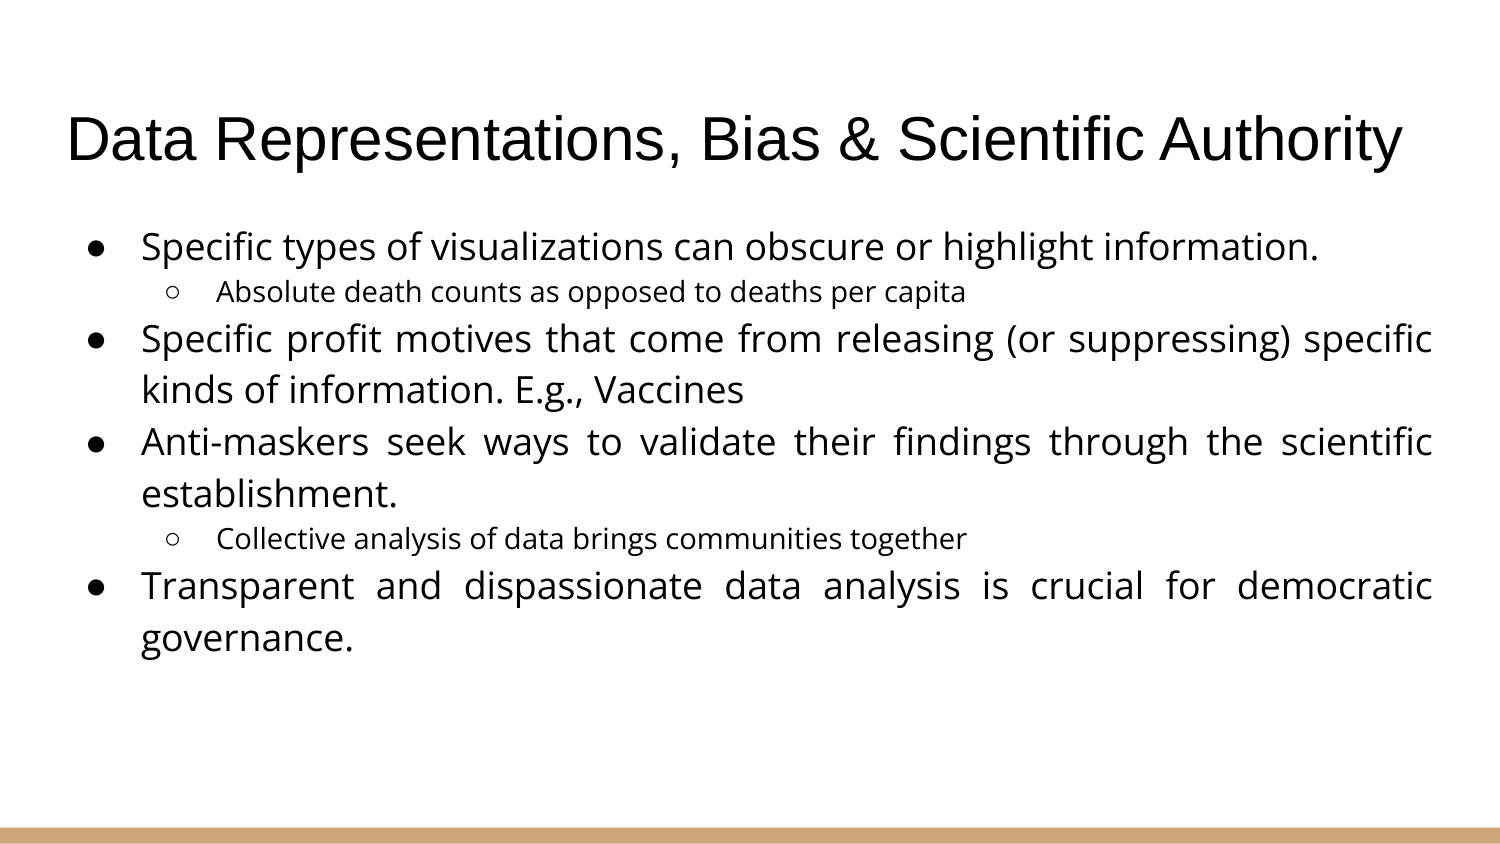

# Data Representations, Bias & Scientific Authority
Specific types of visualizations can obscure or highlight information.
Absolute death counts as opposed to deaths per capita
Specific profit motives that come from releasing (or suppressing) specific kinds of information. E.g., Vaccines
Anti-maskers seek ways to validate their findings through the scientific establishment.
Collective analysis of data brings communities together
Transparent and dispassionate data analysis is crucial for democratic governance.